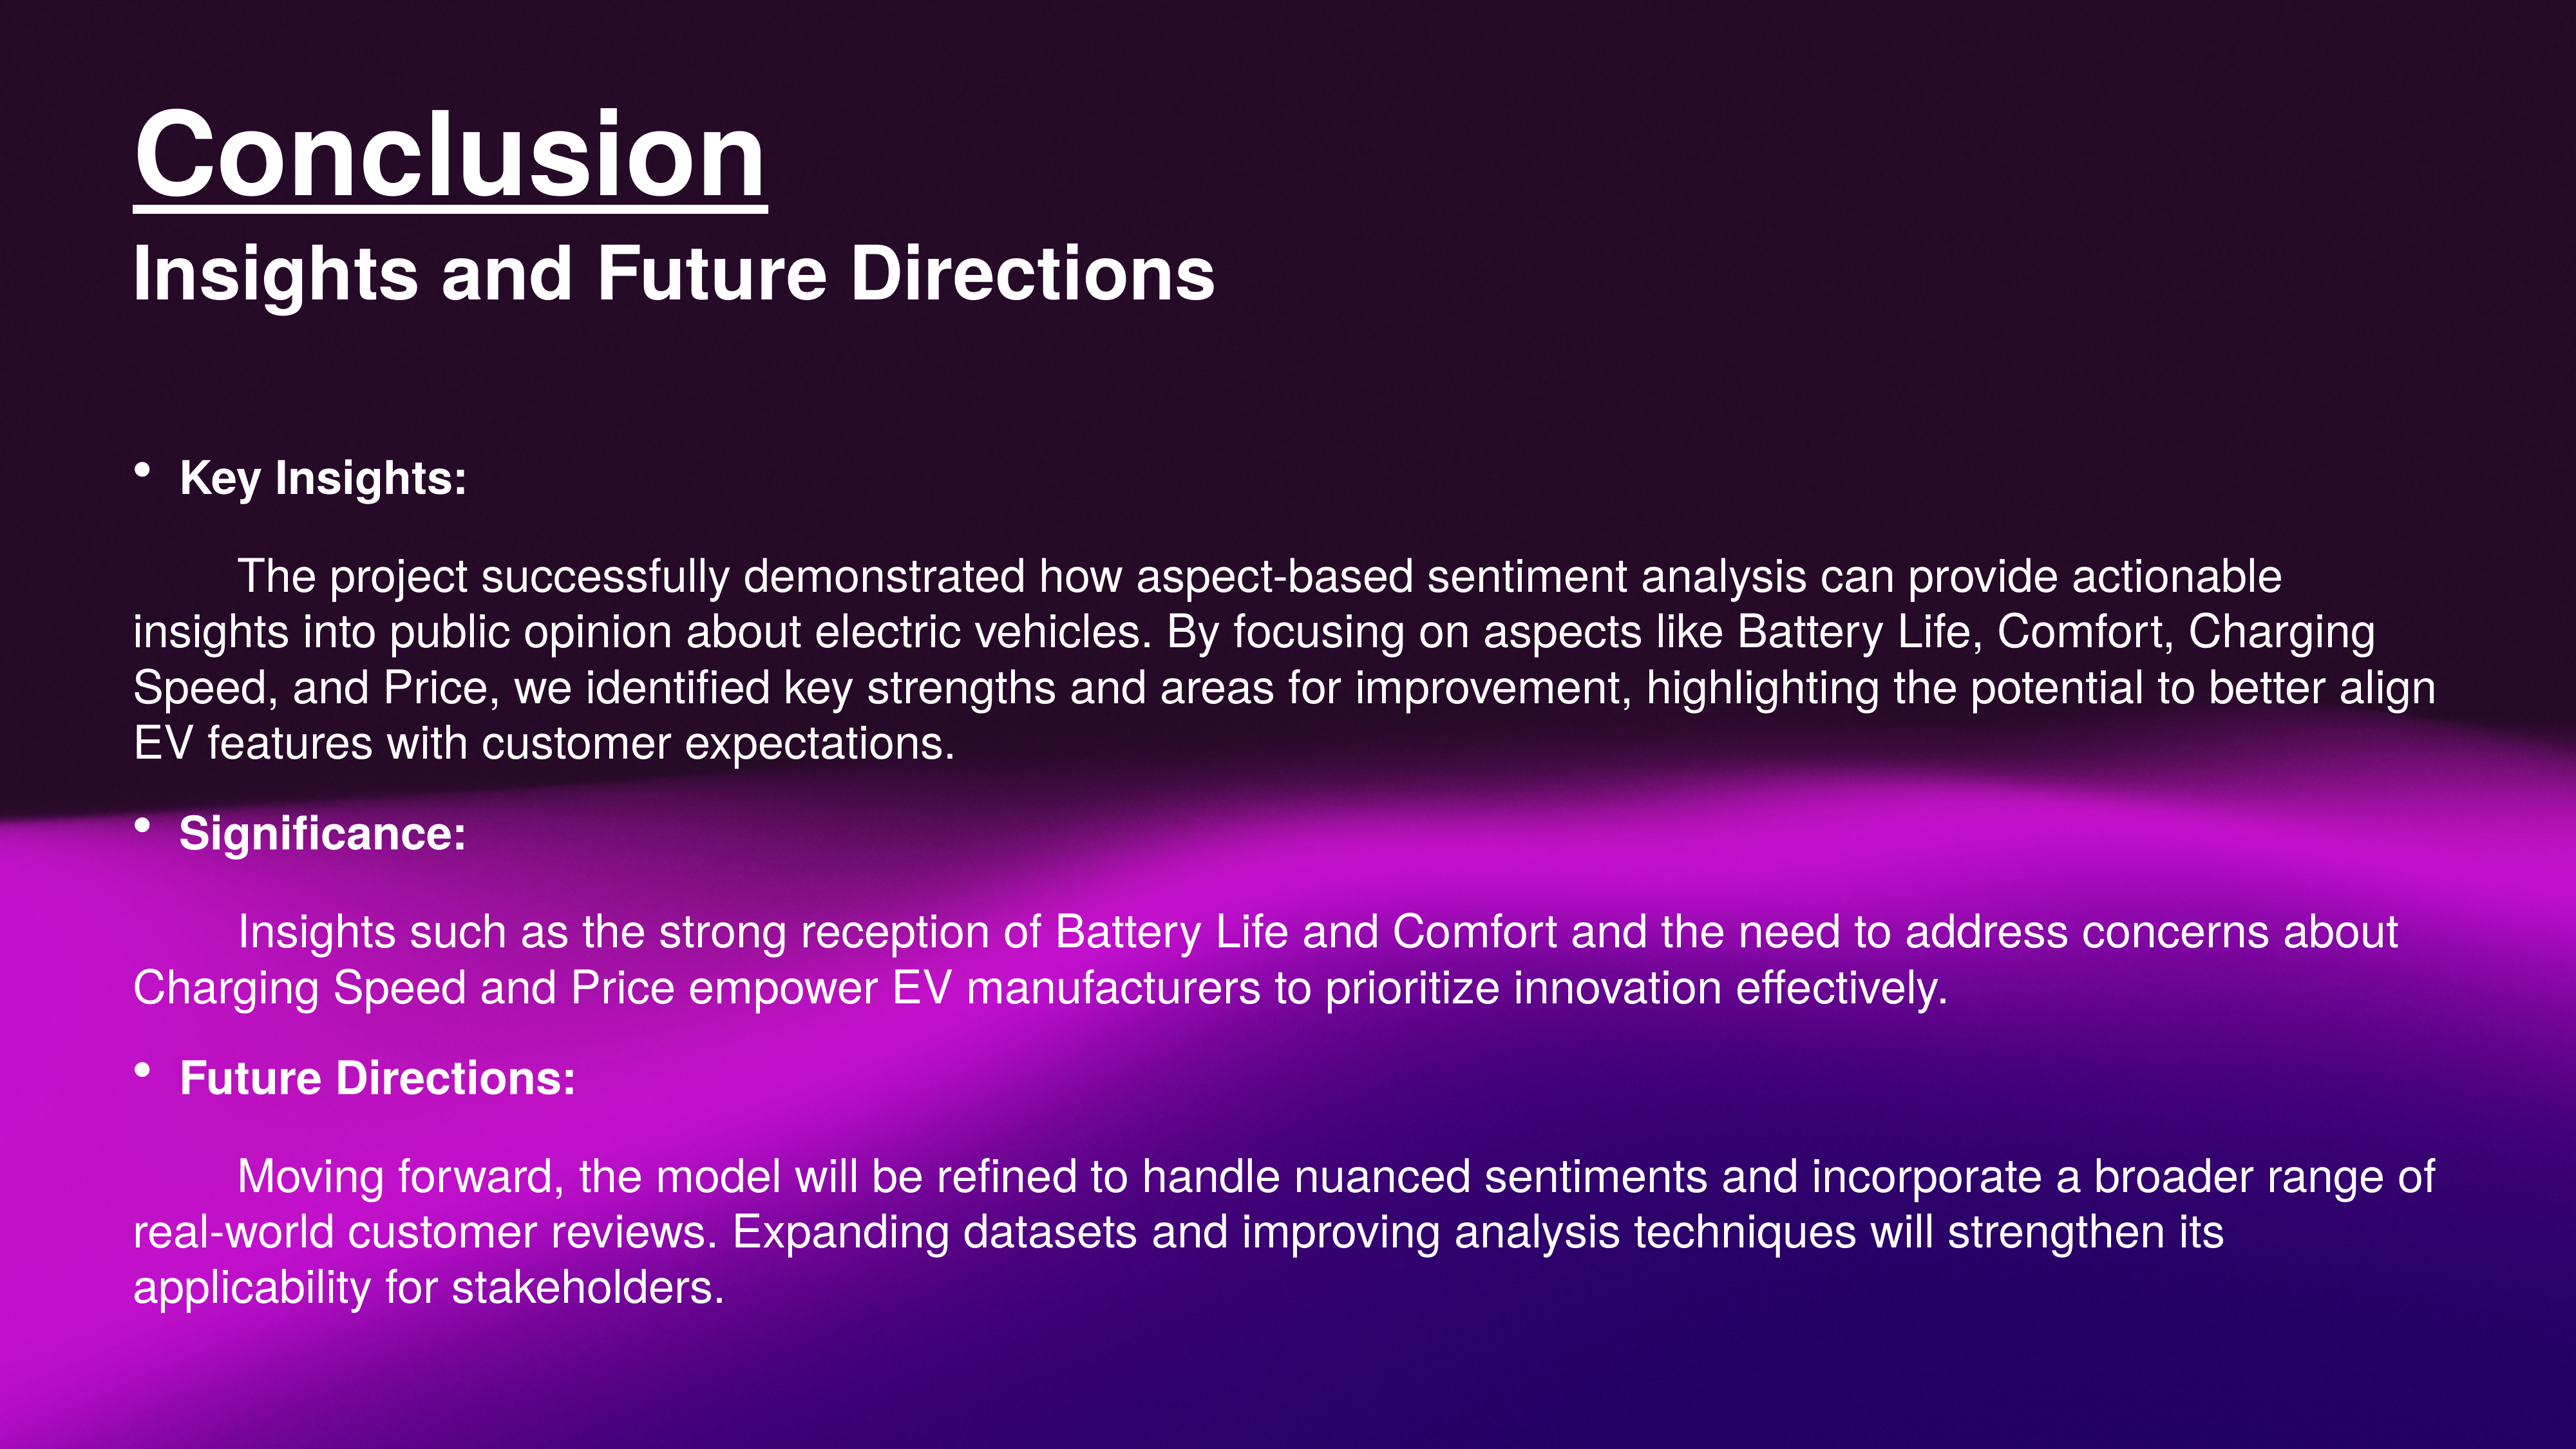

# Conclusion
Insights and Future Directions
Key Insights:
The project successfully demonstrated how aspect-based sentiment analysis can provide actionable insights into public opinion about electric vehicles. By focusing on aspects like Battery Life, Comfort, Charging Speed, and Price, we identified key strengths and areas for improvement, highlighting the potential to better align EV features with customer expectations.
Significance:
Insights such as the strong reception of Battery Life and Comfort and the need to address concerns about Charging Speed and Price empower EV manufacturers to prioritize innovation effectively.
Future Directions:
Moving forward, the model will be refined to handle nuanced sentiments and incorporate a broader range of real-world customer reviews. Expanding datasets and improving analysis techniques will strengthen its applicability for stakeholders.